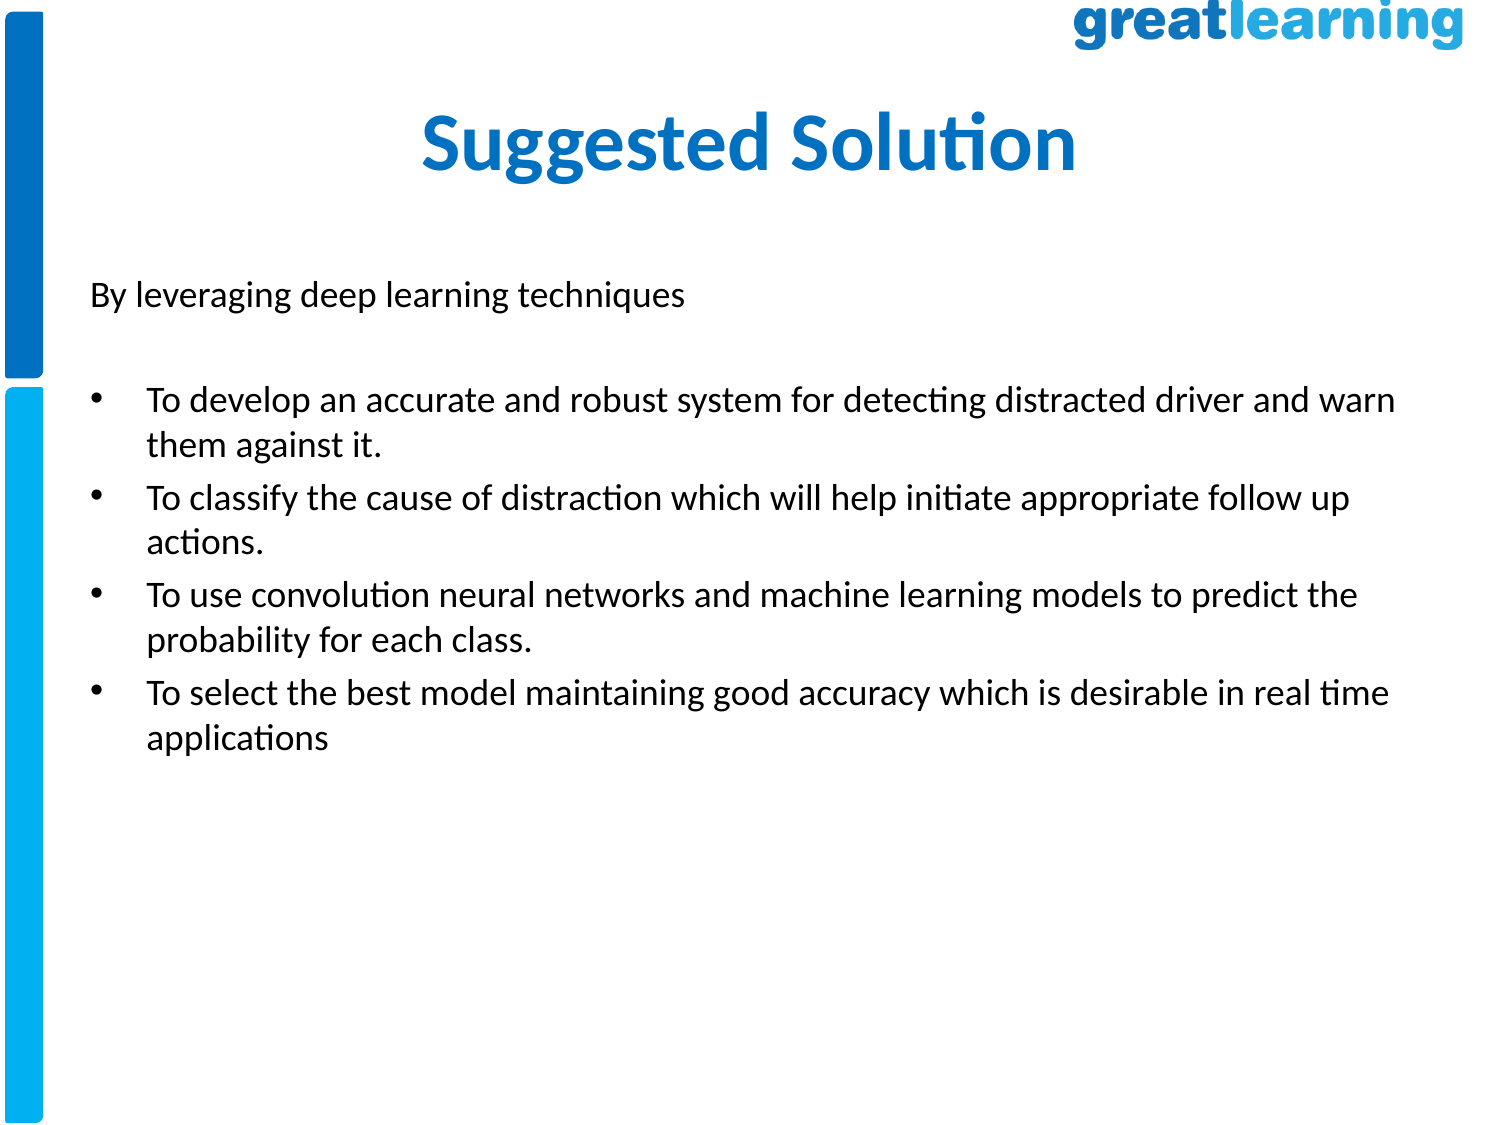

# Suggested Solution
By leveraging deep learning techniques

To develop an accurate and robust system for detecting distracted driver and warn them against it.
To classify the cause of distraction which will help initiate appropriate follow up actions.
To use convolution neural networks and machine learning models to predict the probability for each class.
To select the best model maintaining good accuracy which is desirable in real time applications